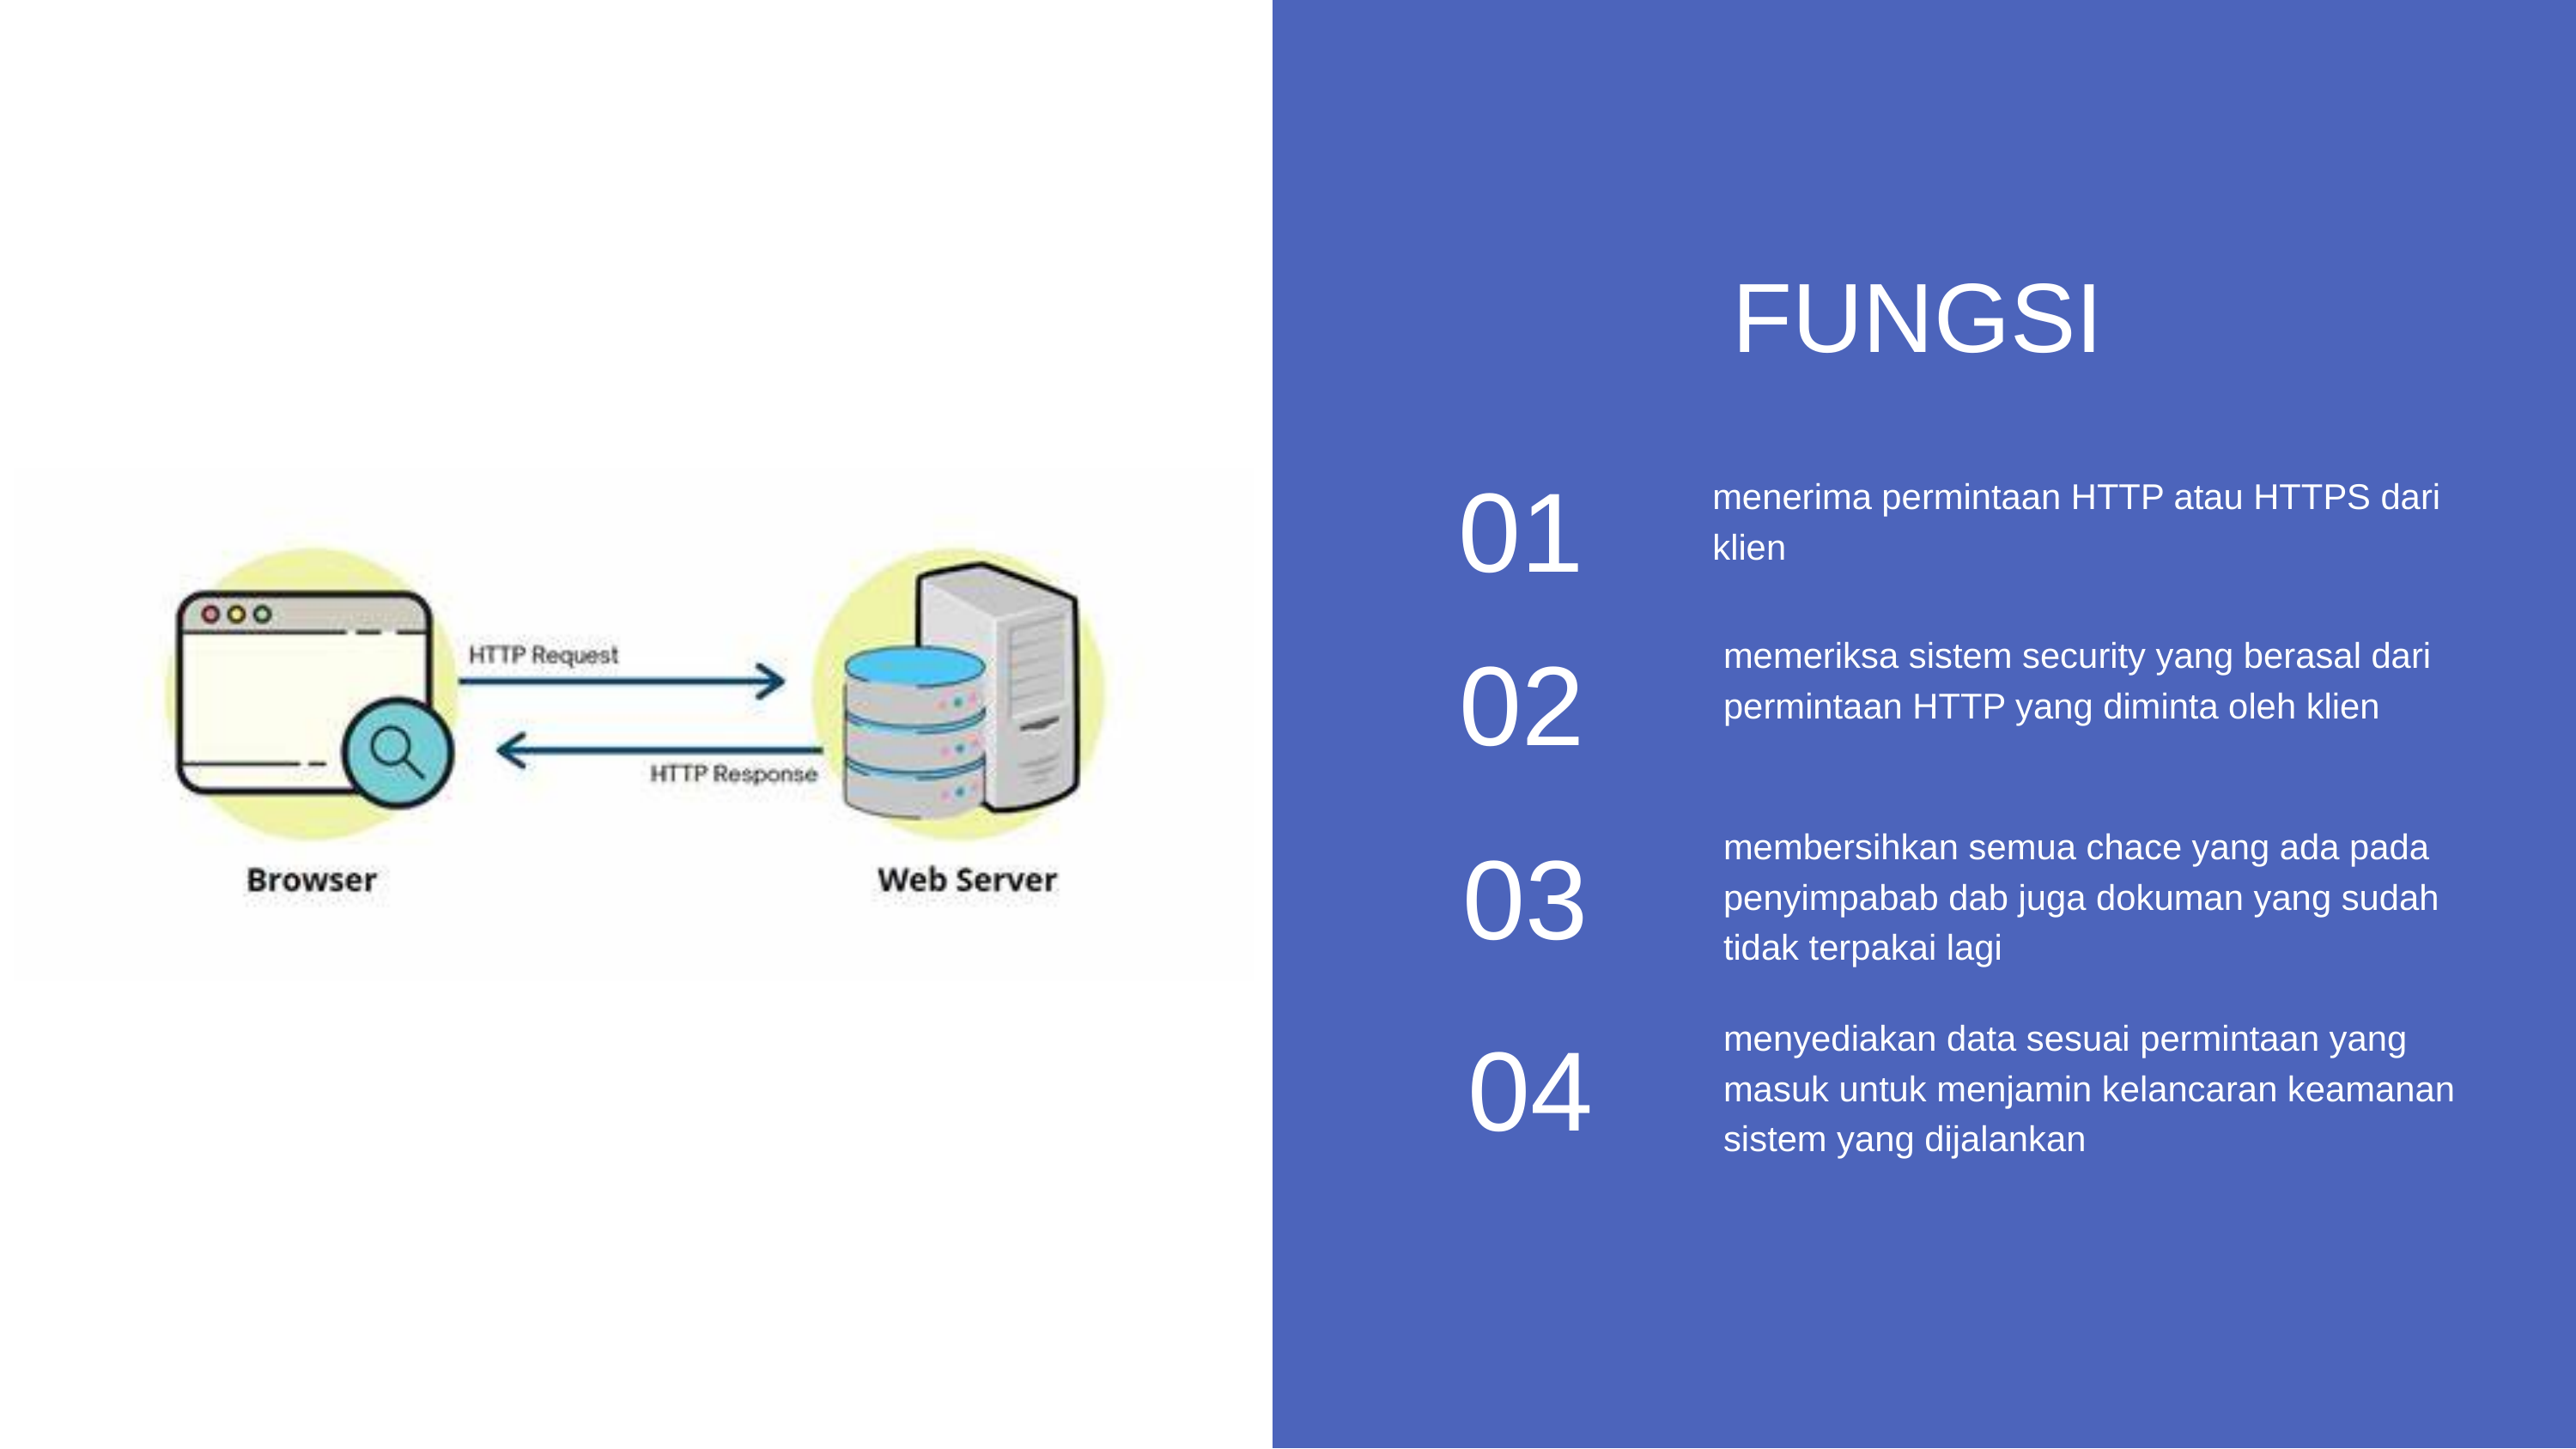

FUNGSI

01
menerima permintaan HTTP atau HTTPS dari klien

02
memeriksa sistem security yang berasal dari permintaan HTTP yang diminta oleh klien
03
membersihkan semua chace yang ada pada penyimpabab dab juga dokuman yang sudah tidak terpakai lagi
04
menyediakan data sesuai permintaan yang masuk untuk menjamin kelancaran keamanan sistem yang dijalankan